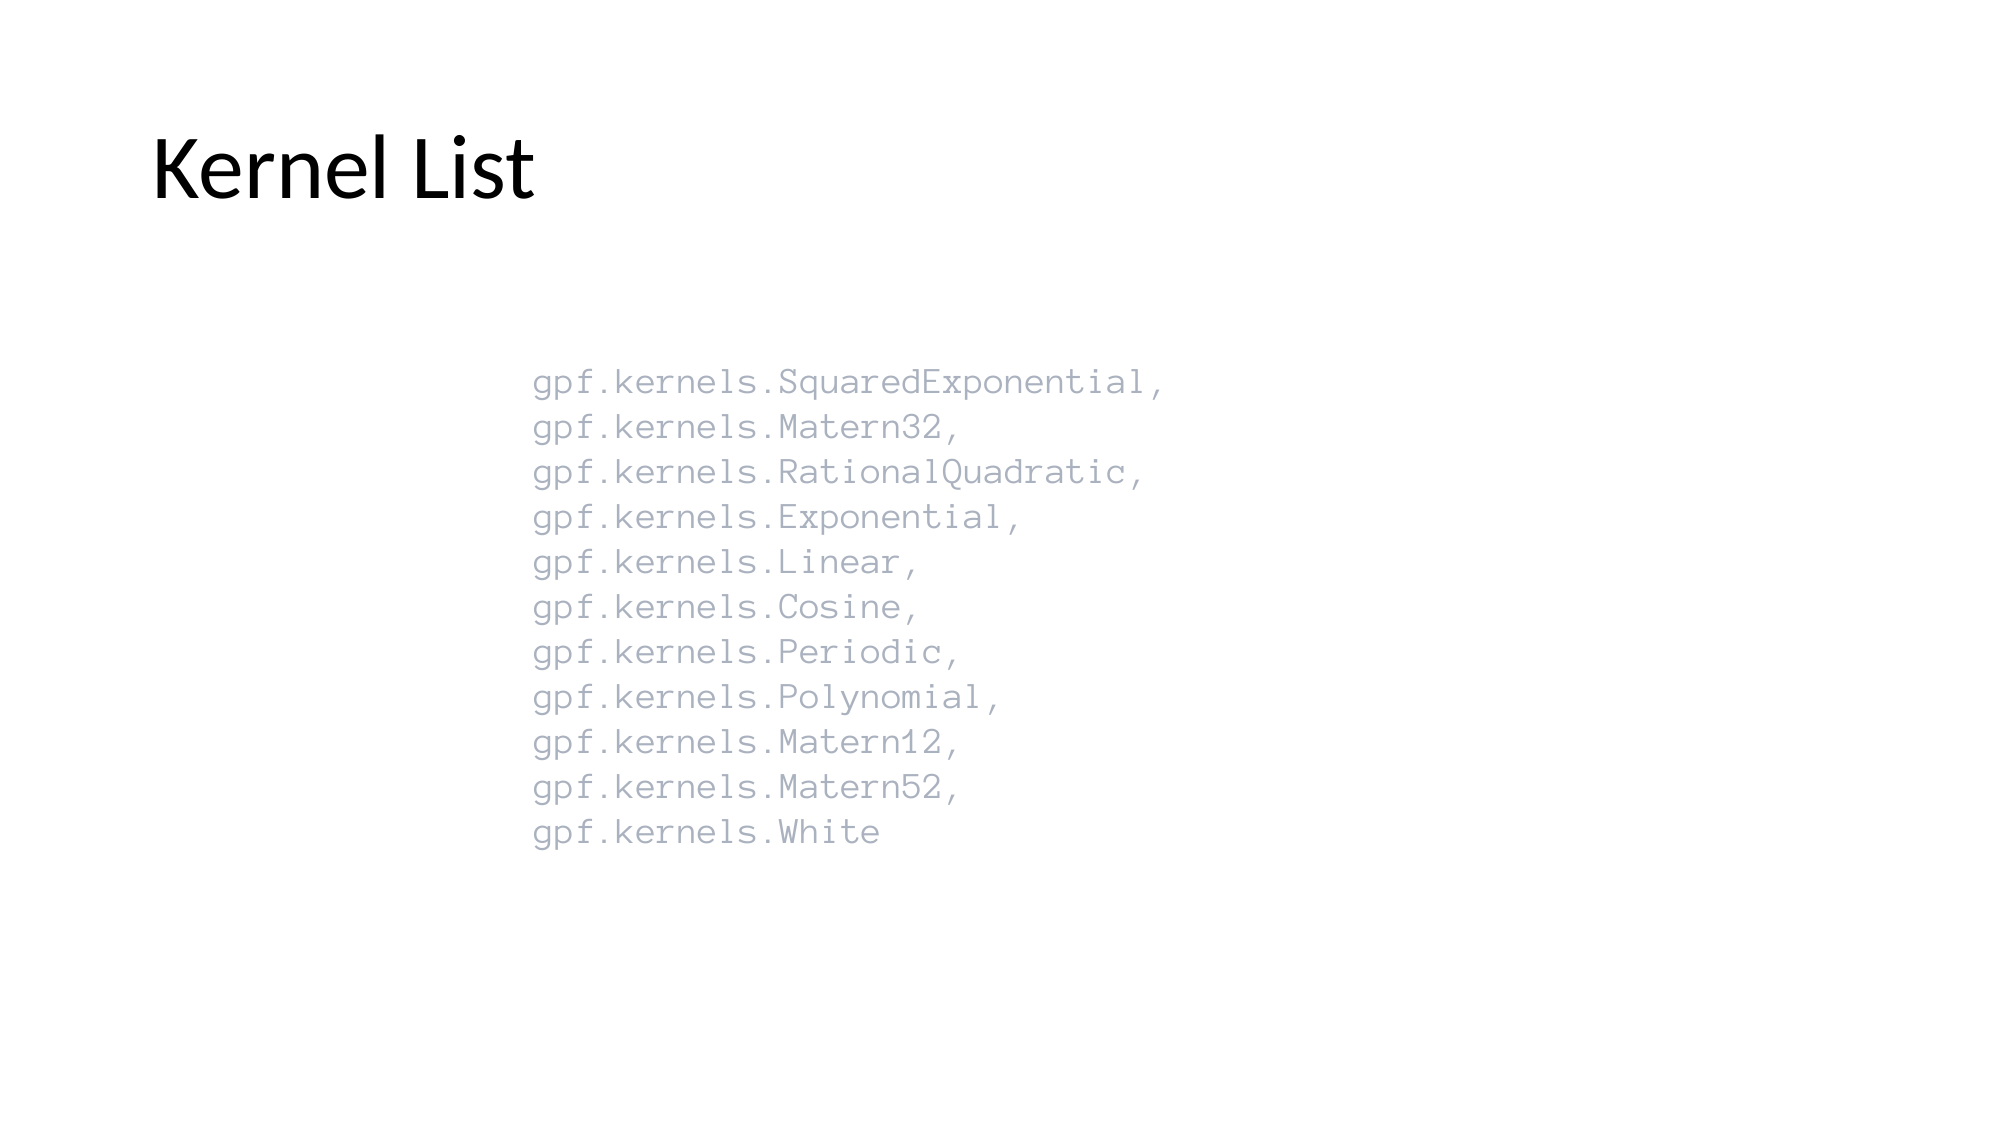

# Kernel List
gpf.kernels.SquaredExponential, gpf.kernels.Matern32, gpf.kernels.RationalQuadratic, gpf.kernels.Exponential,
gpf.kernels.Linear,
gpf.kernels.Cosine,
gpf.kernels.Periodic,
gpf.kernels.Polynomial,
gpf.kernels.Matern12,
gpf.kernels.Matern52,
gpf.kernels.White